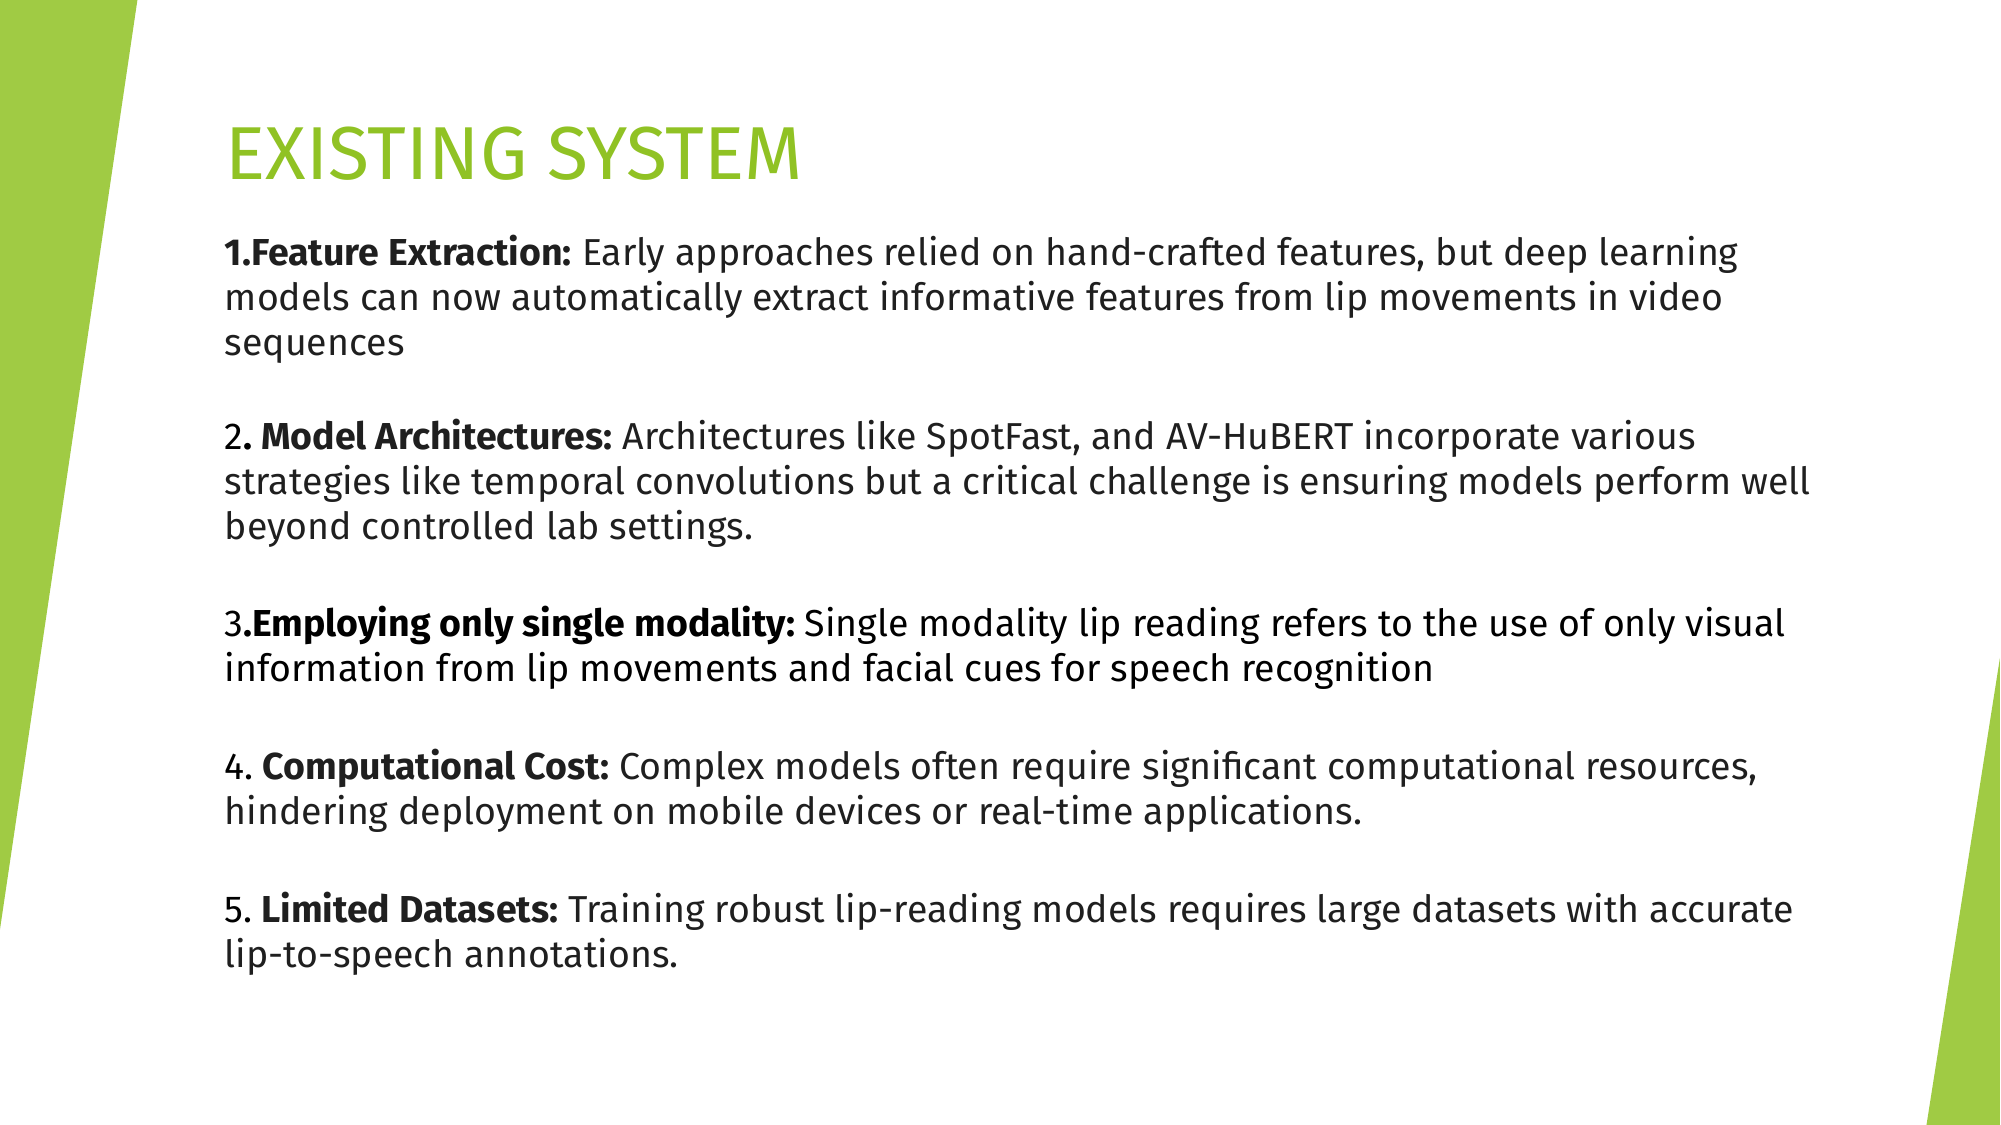

# EXISTING SYSTEM

Feature Extraction: Early approaches relied on hand-crafted features, but deep learning models can now automatically extract informative features from lip movements in video sequences

2. Model Architectures: Architectures like SpotFast, and AV-HuBERT incorporate various strategies like temporal convolutions but a critical challenge is ensuring models perform well beyond controlled lab settings.

3.Employing only single modality: Single modality lip reading refers to the use of only visual information from lip movements and facial cues for speech recognition

4. Computational Cost: Complex models often require significant computational resources, hindering deployment on mobile devices or real-time applications.

5. Limited Datasets: Training robust lip-reading models requires large datasets with accurate lip-to-speech annotations.